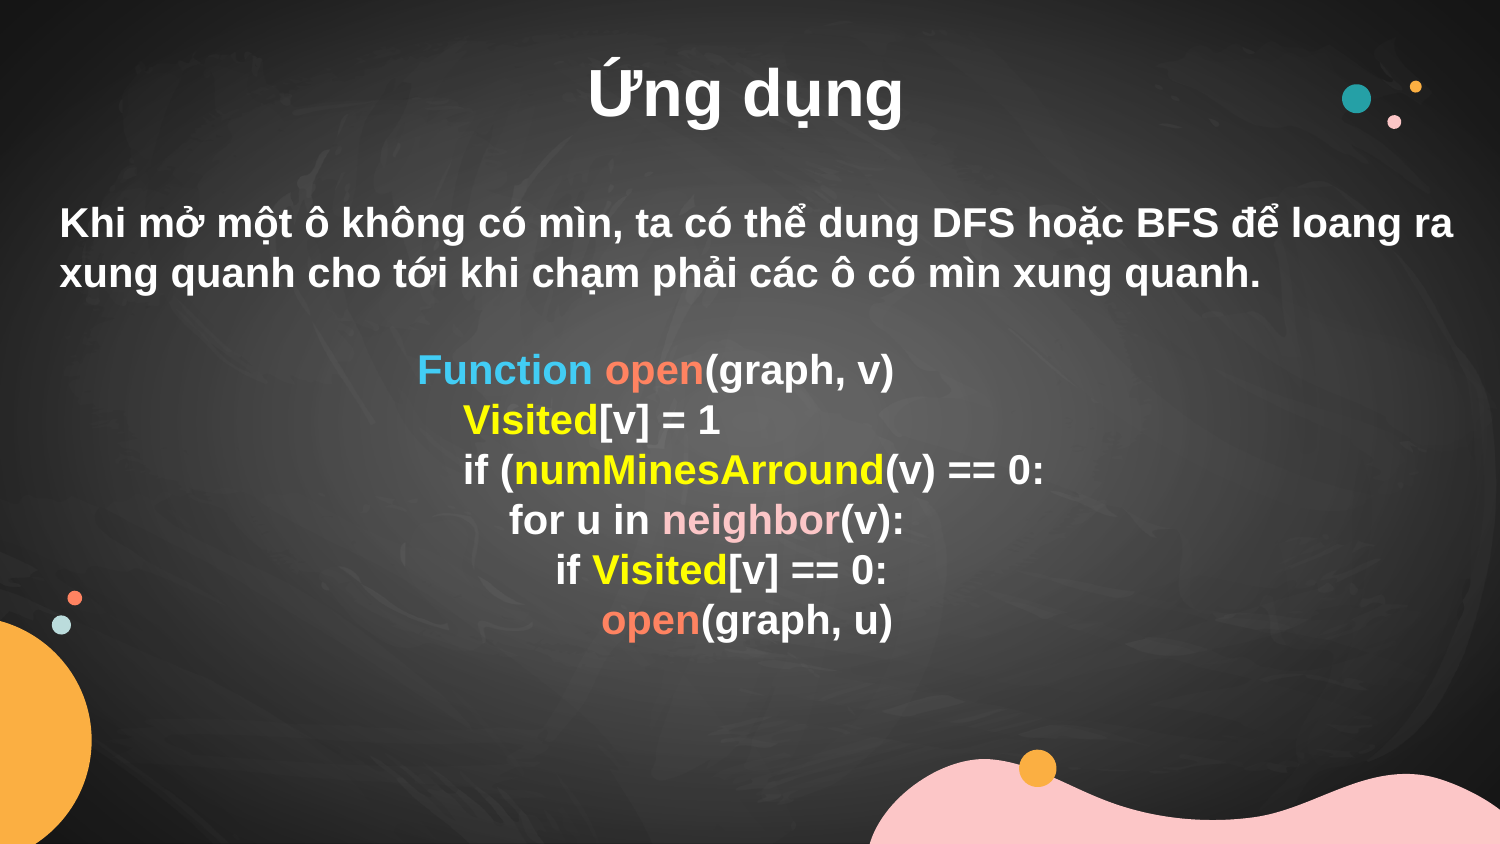

# Ứng dụng
Khi mở một ô không có mìn, ta có thể dung DFS hoặc BFS để loang ra xung quanh cho tới khi chạm phải các ô có mìn xung quanh.
Function open(graph, v)
    Visited[v] = 1
    if (numMinesArround(v) == 0:
        for u in neighbor(v):
            if Visited[v] == 0:
                open(graph, u)